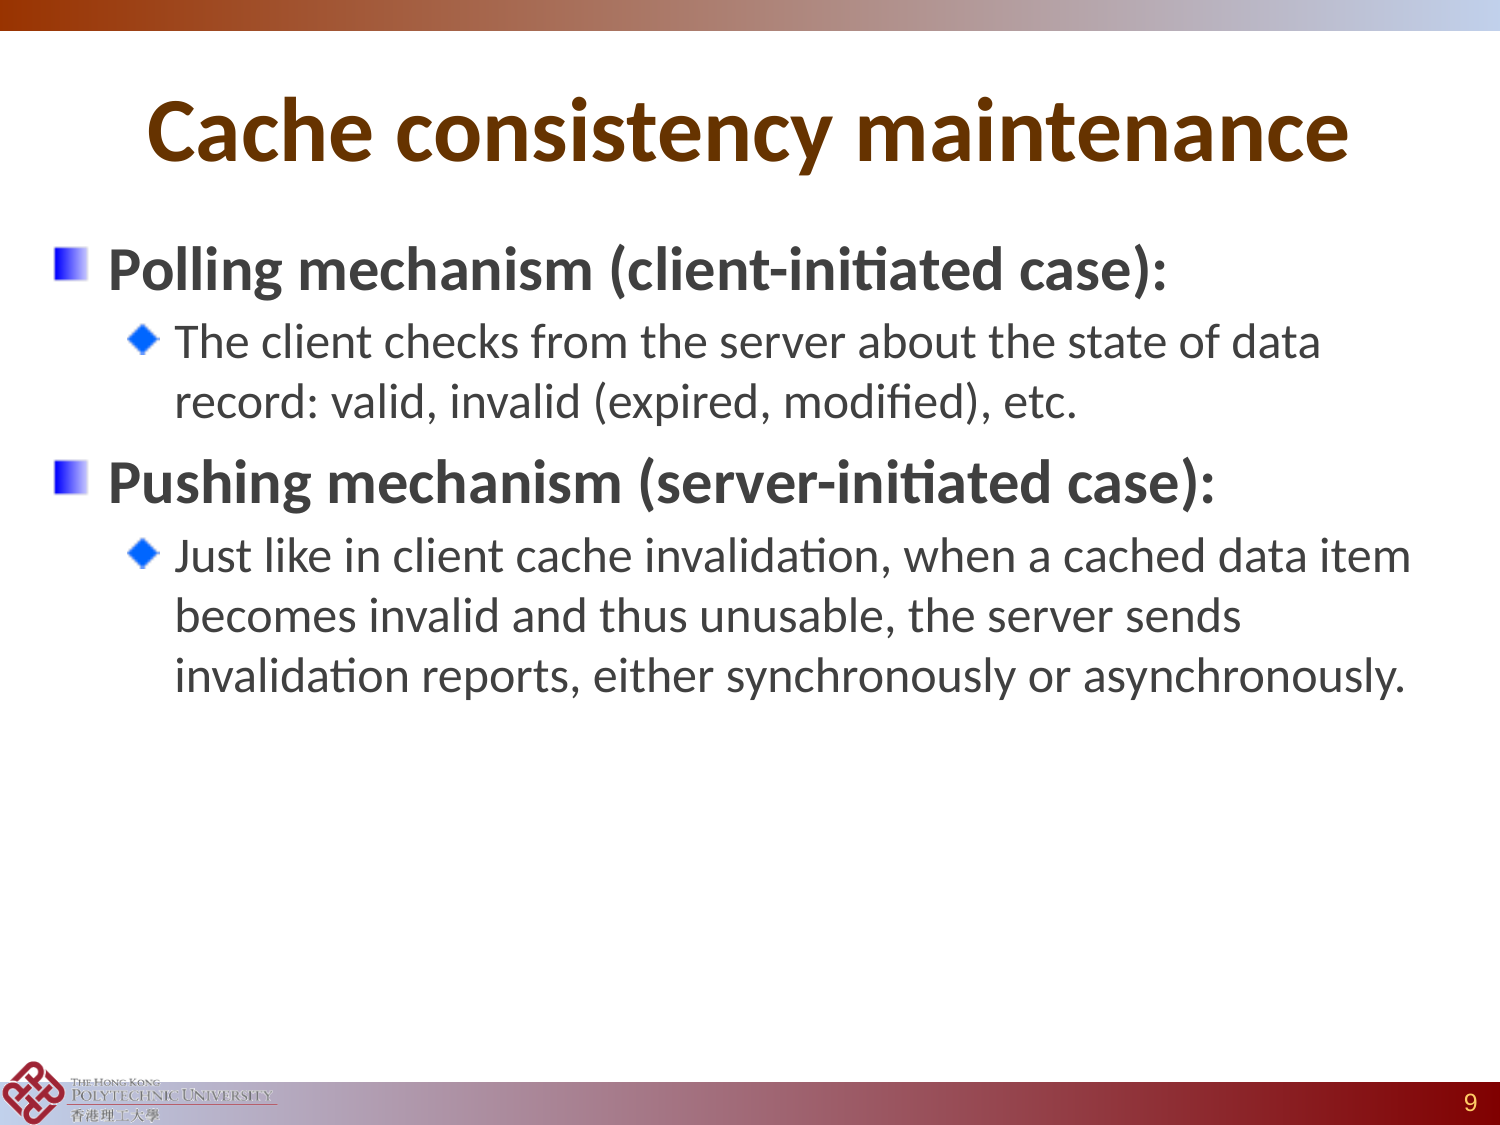

# Cache consistency maintenance
Polling mechanism (client-initiated case):
The client checks from the server about the state of data record: valid, invalid (expired, modified), etc.
Pushing mechanism (server-initiated case):
Just like in client cache invalidation, when a cached data item becomes invalid and thus unusable, the server sends invalidation reports, either synchronously or asynchronously.